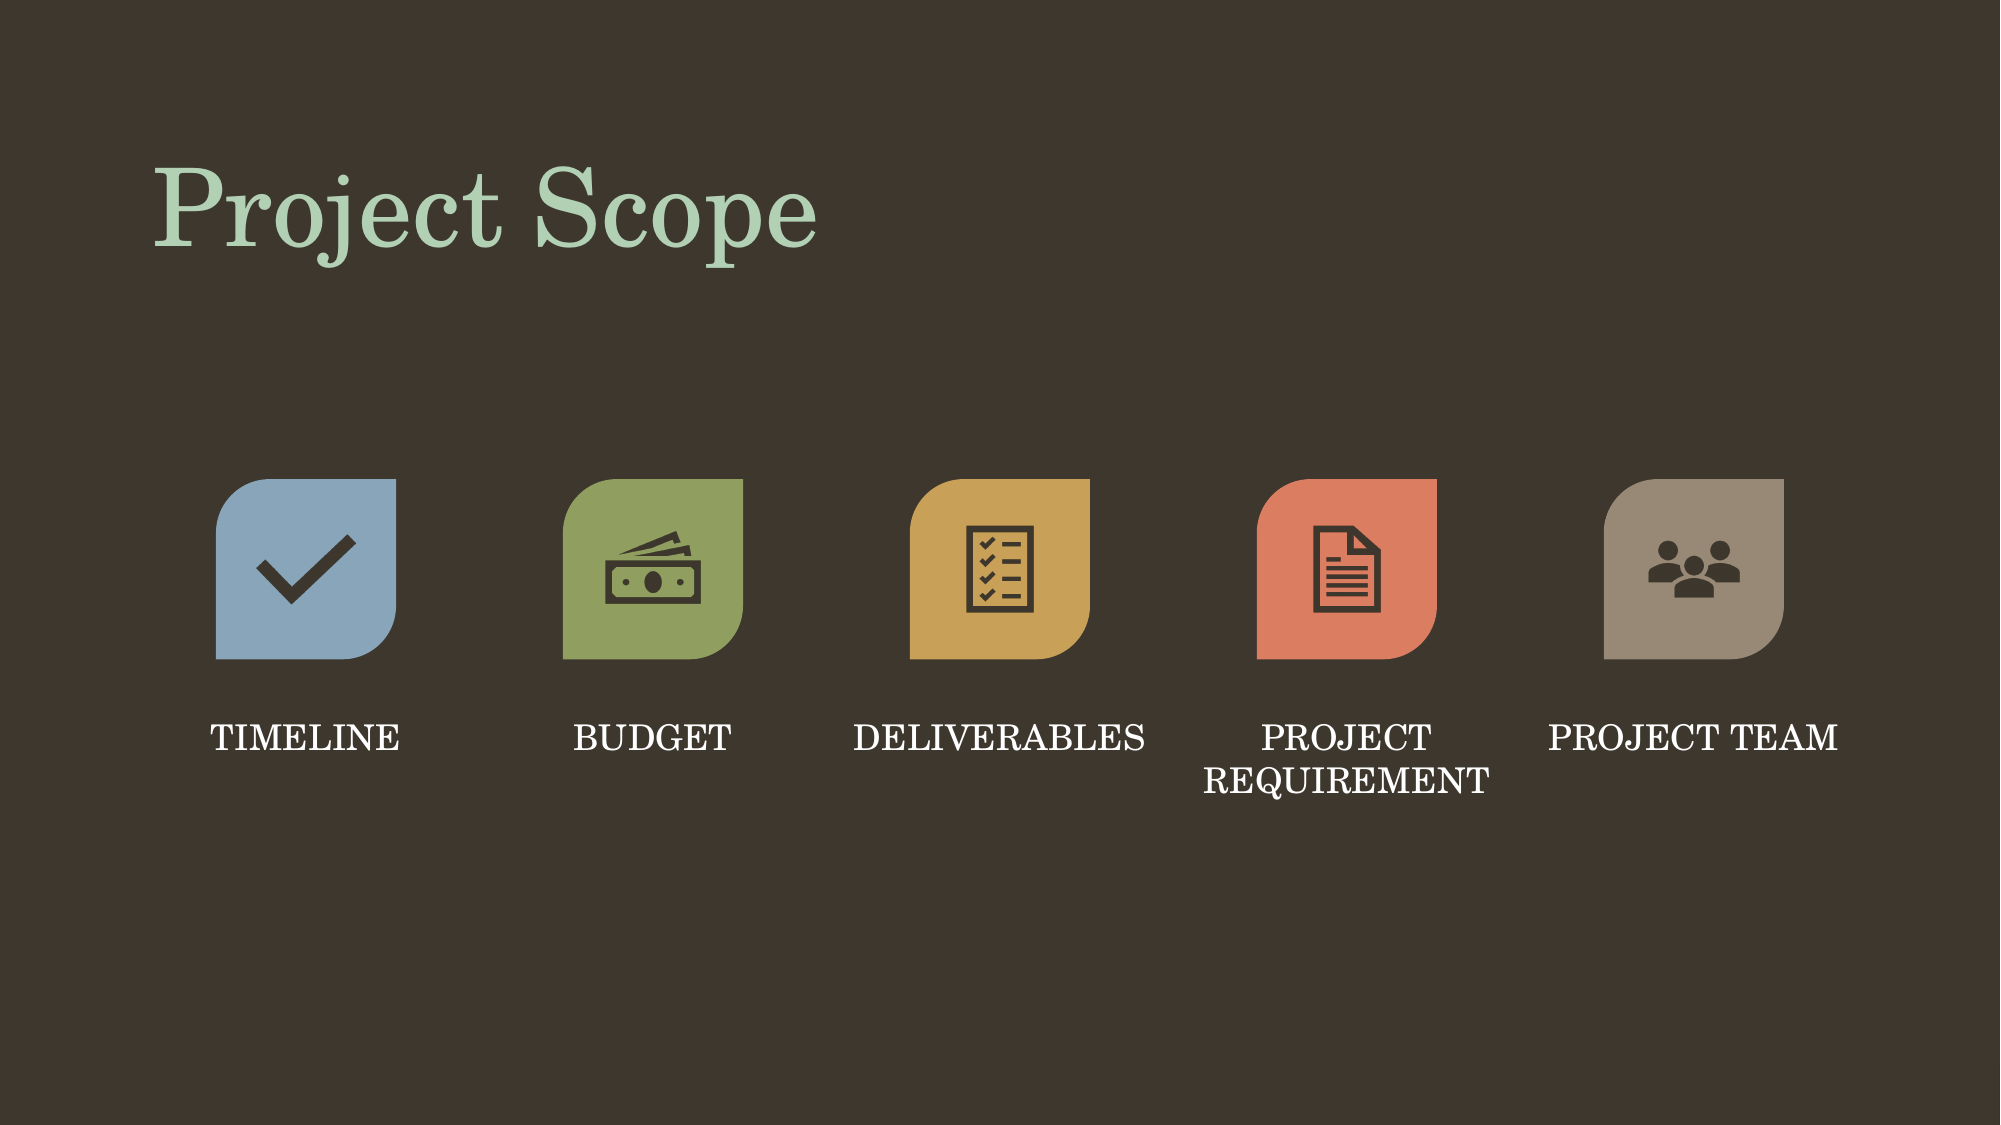

# Project Scope
Timeline
Budget
Deliverables
Project Requirement
Project Team